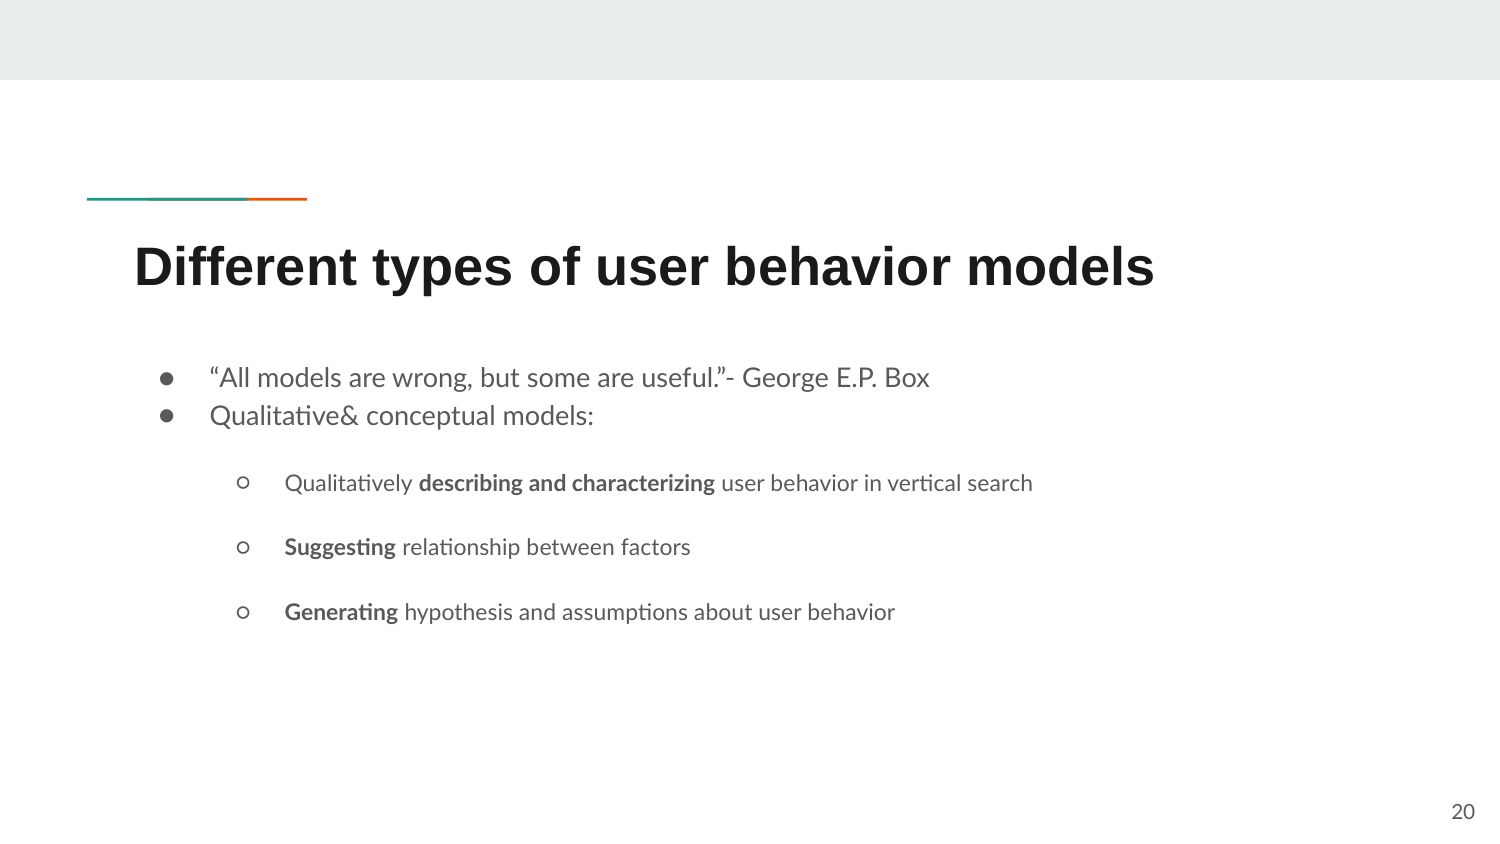

# Different types of user behavior models
“All models are wrong, but some are useful.”- George E.P. Box
Qualitative& conceptual models:
Qualitatively describing and characterizing user behavior in vertical search
Suggesting relationship between factors
Generating hypothesis and assumptions about user behavior
20